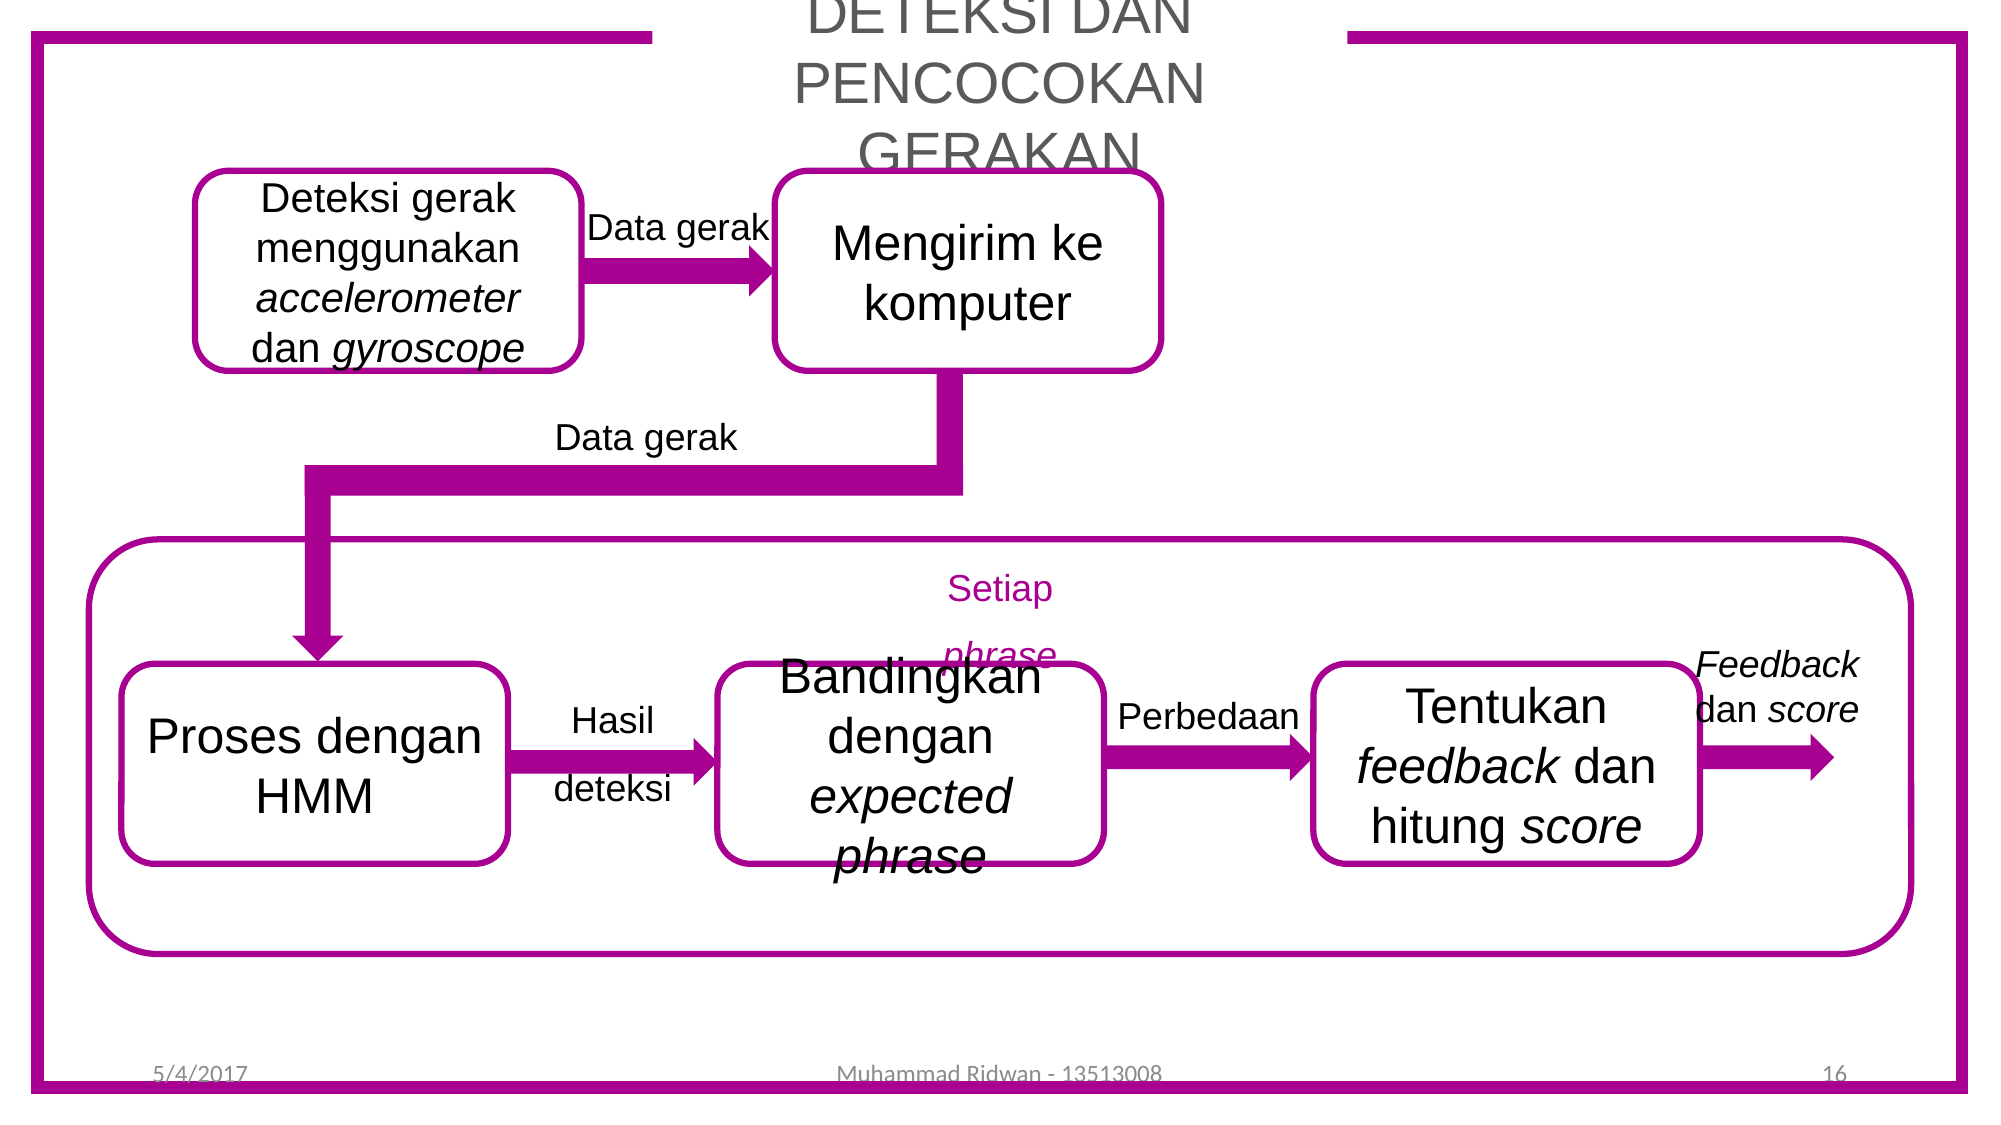

DETEKSI DAN PENCOCOKAN GERAKAN

Deteksi gerak menggunakan accelerometer dan gyroscope
Mengirim ke komputer
Data gerak

Data gerak

Setiap phrase

Feedback dan score
Perbedaan
Proses dengan HMM
Bandingkan dengan expected phrase
Tentukan feedback dan hitung score
Hasil deteksi

5/4/2017
Muhammad Ridwan - 13513008
16